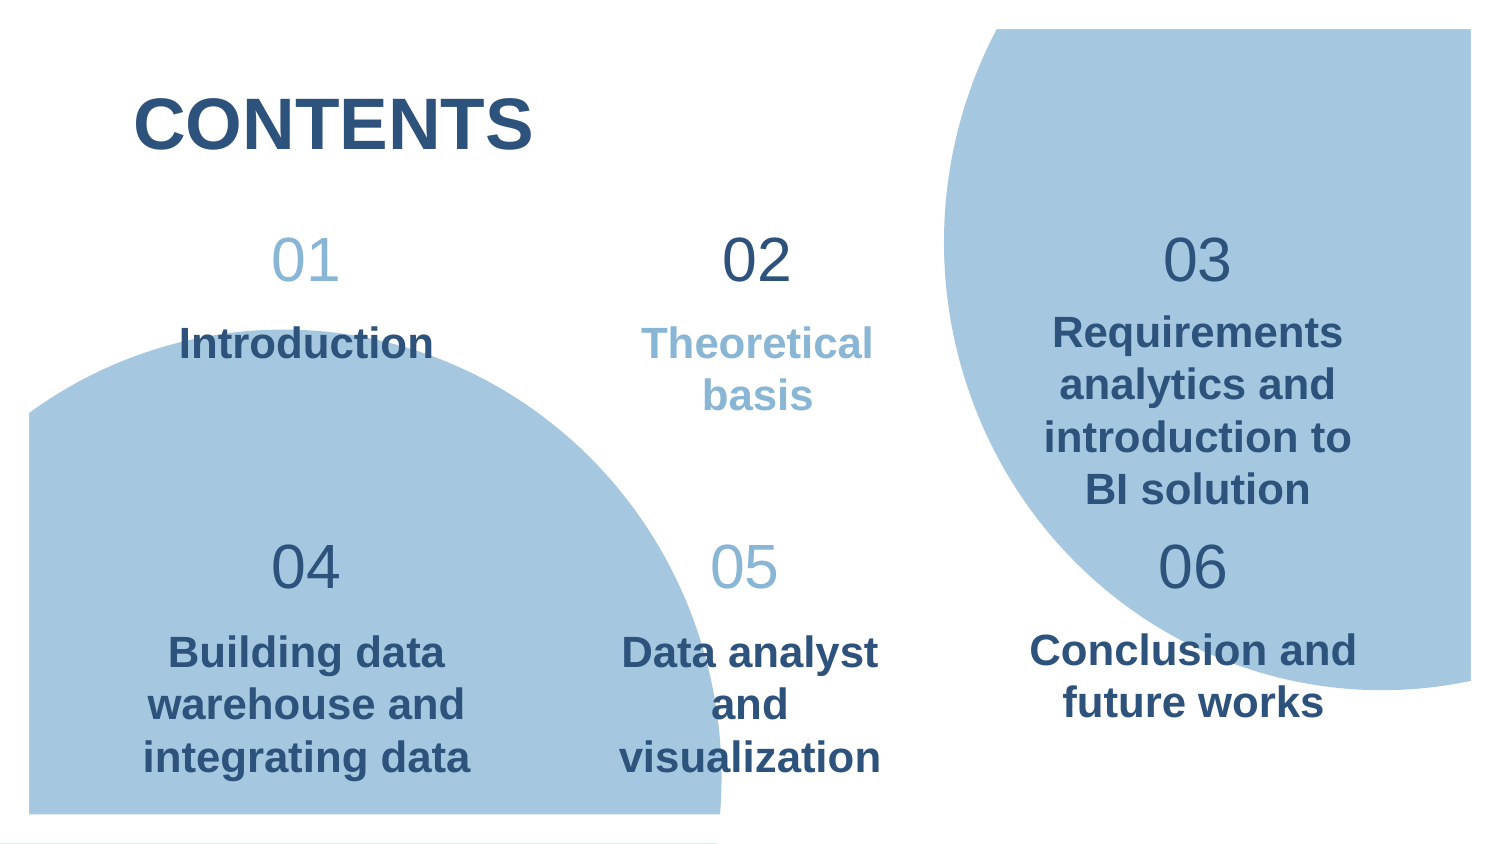

CONTENTS
01
02
03
Requirements analytics and introduction to BI solution
Theoretical basis
# Introduction
04
05
06
Conclusion and future works
Data analyst and visualization
Building data warehouse and integrating data